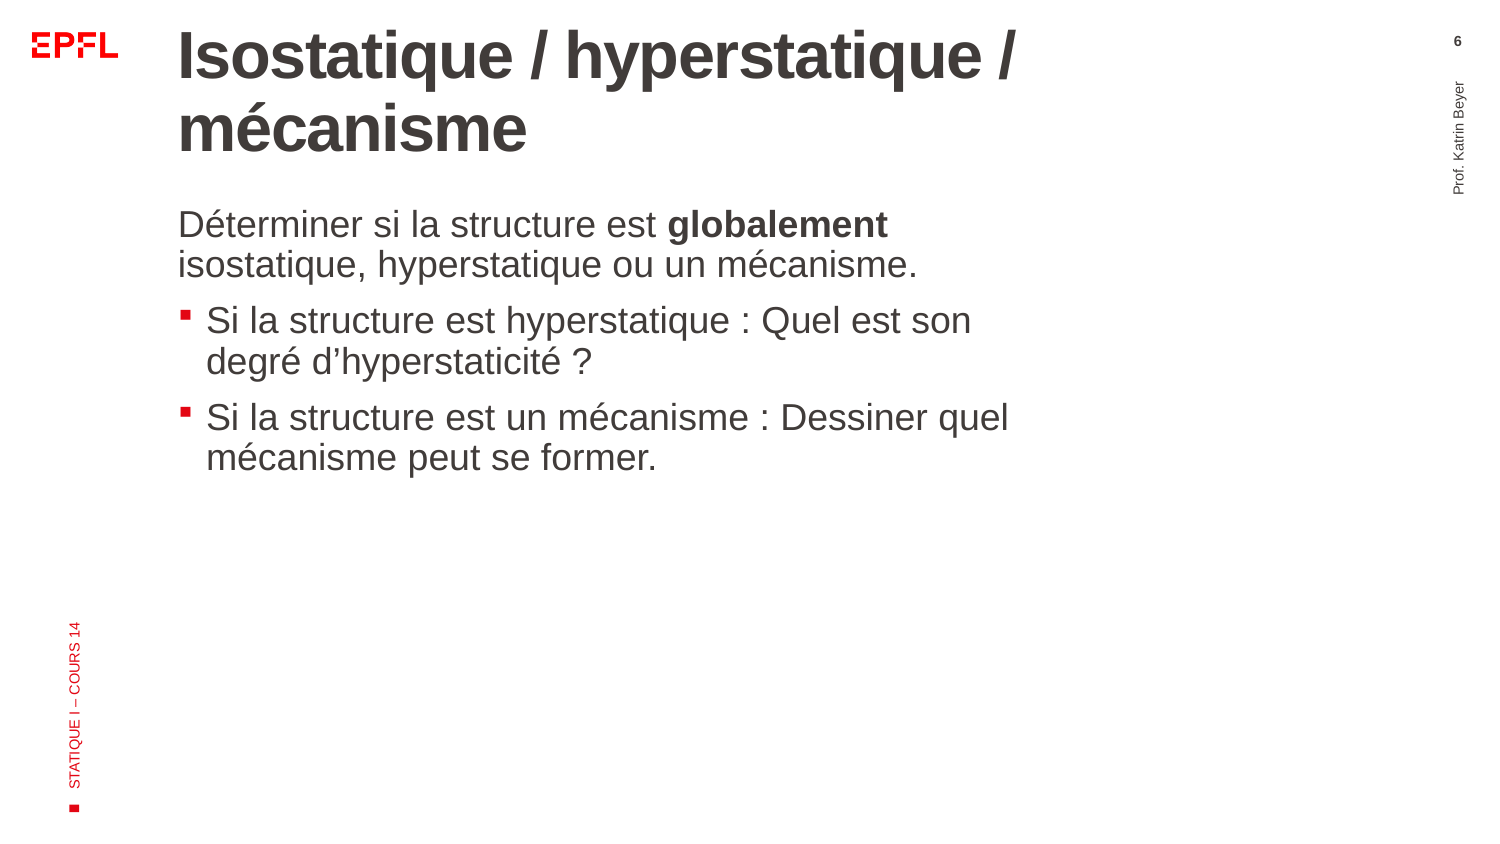

# Isostatique / hyperstatique / mécanisme
6
Déterminer si la structure est globalement isostatique, hyperstatique ou un mécanisme.
Si la structure est hyperstatique : Quel est son degré d’hyperstaticité ?
Si la structure est un mécanisme : Dessiner quel mécanisme peut se former.

Prof. Katrin Beyer
STATIQUE I – COURS 14